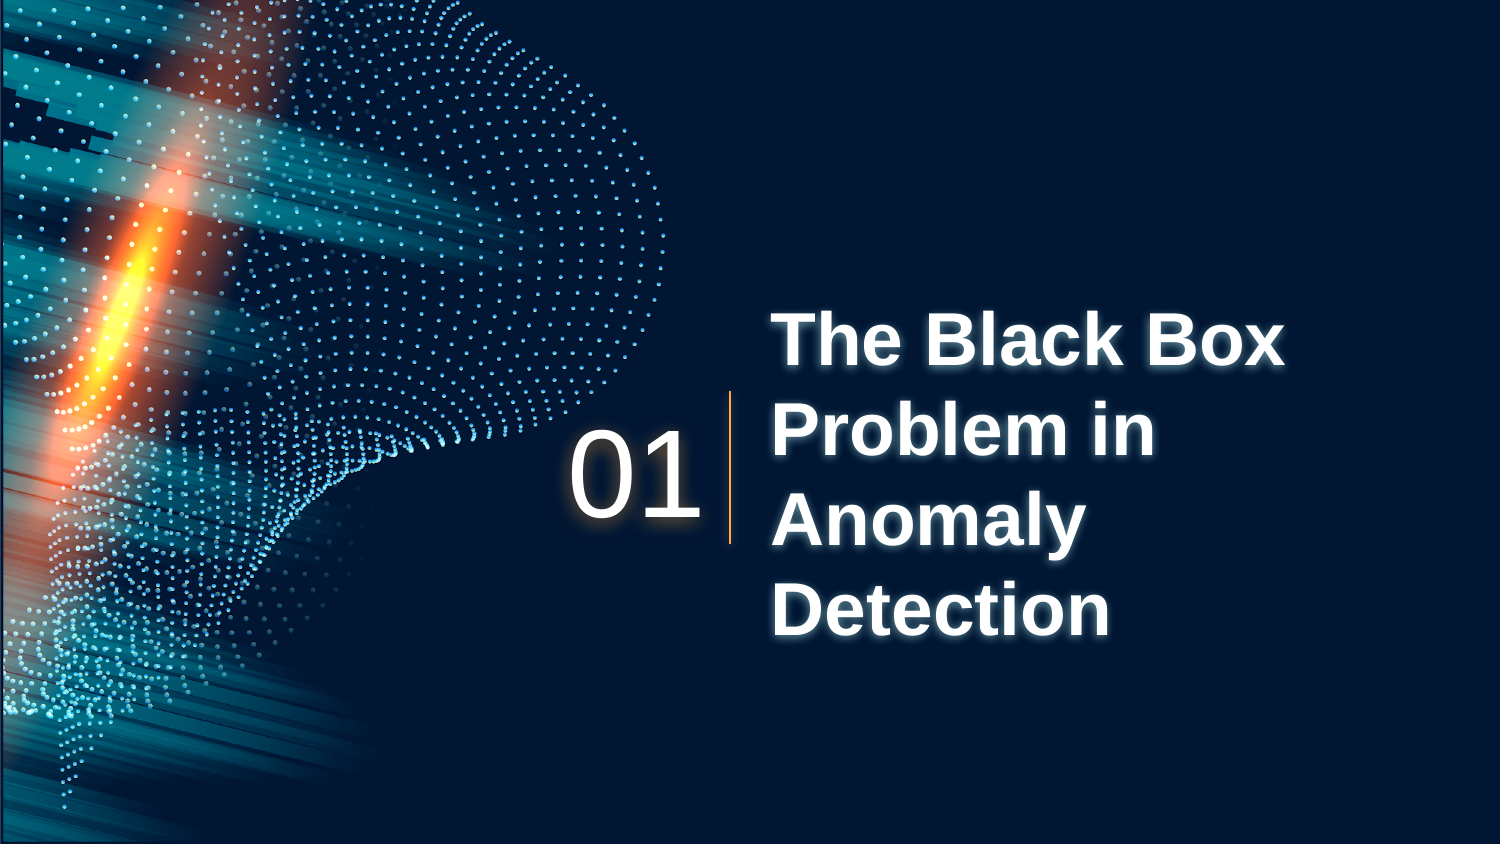

# The Black Box Problem in Anomaly Detection
01